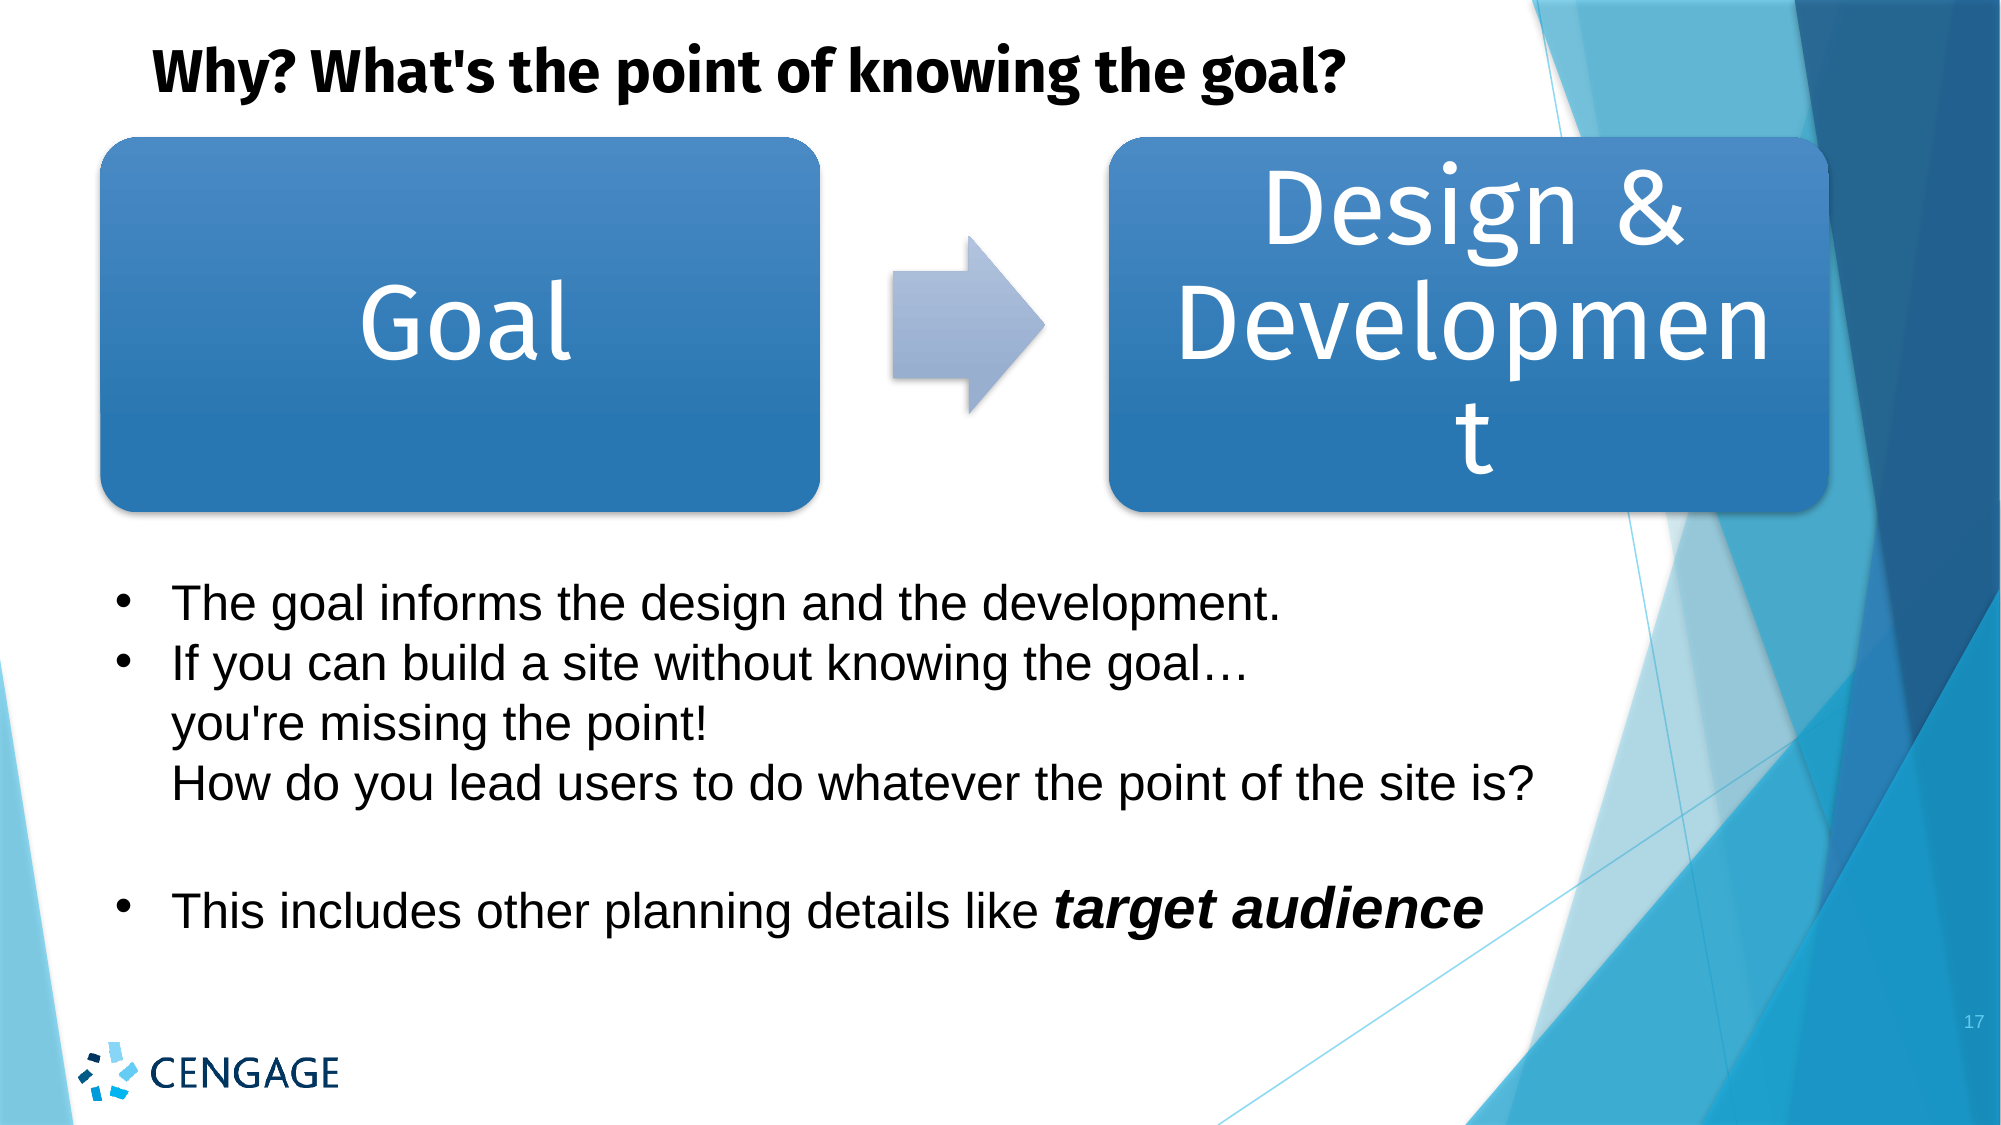

# Why? What's the point of knowing the goal?
Goal

Design & Development
The goal informs the design and the development.
If you can build a site without knowing the goal…
you're missing the point!
How do you lead users to do whatever the point of the site is?

This includes other planning details like target audience
17